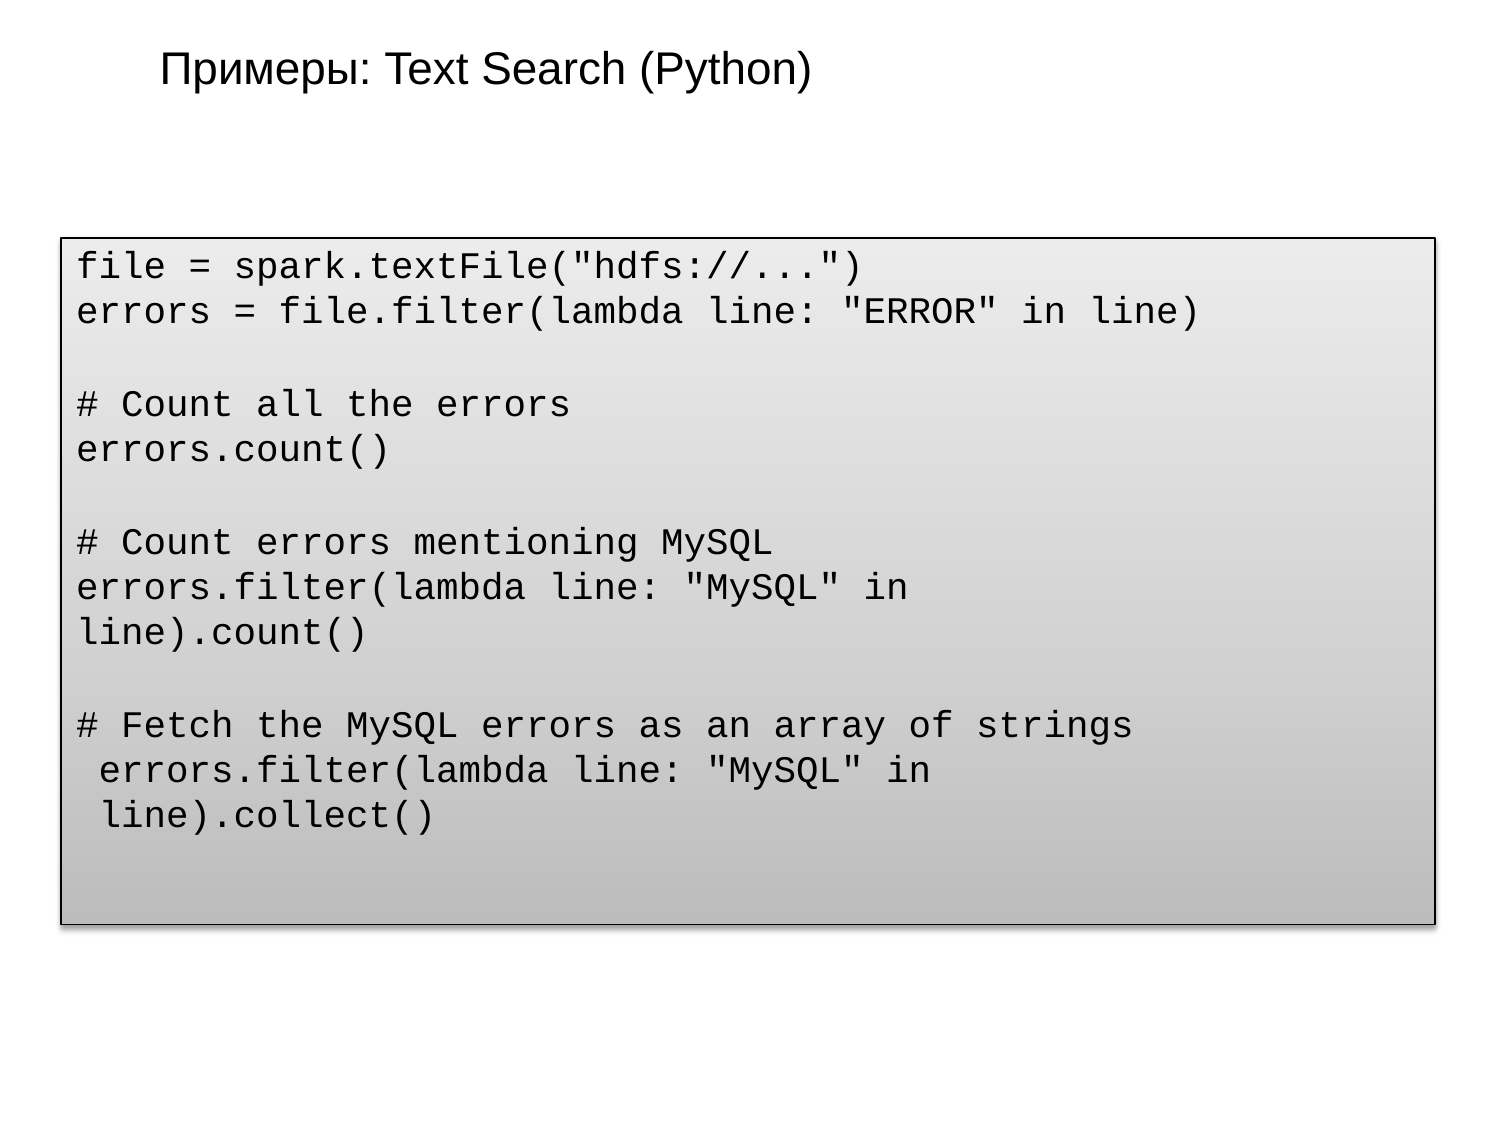

# Примеры: Text Search (Python)

file = spark.textFile("hdfs://...")
errors = file.filter(lambda line: "ERROR" in line)

# Count all the errors
errors.count()

# Count errors mentioning MySQL  errors.filter(lambda line: "MySQL" in line).count()

# Fetch the MySQL errors as an array of strings
errors.filter(lambda line: "MySQL" in line).collect()